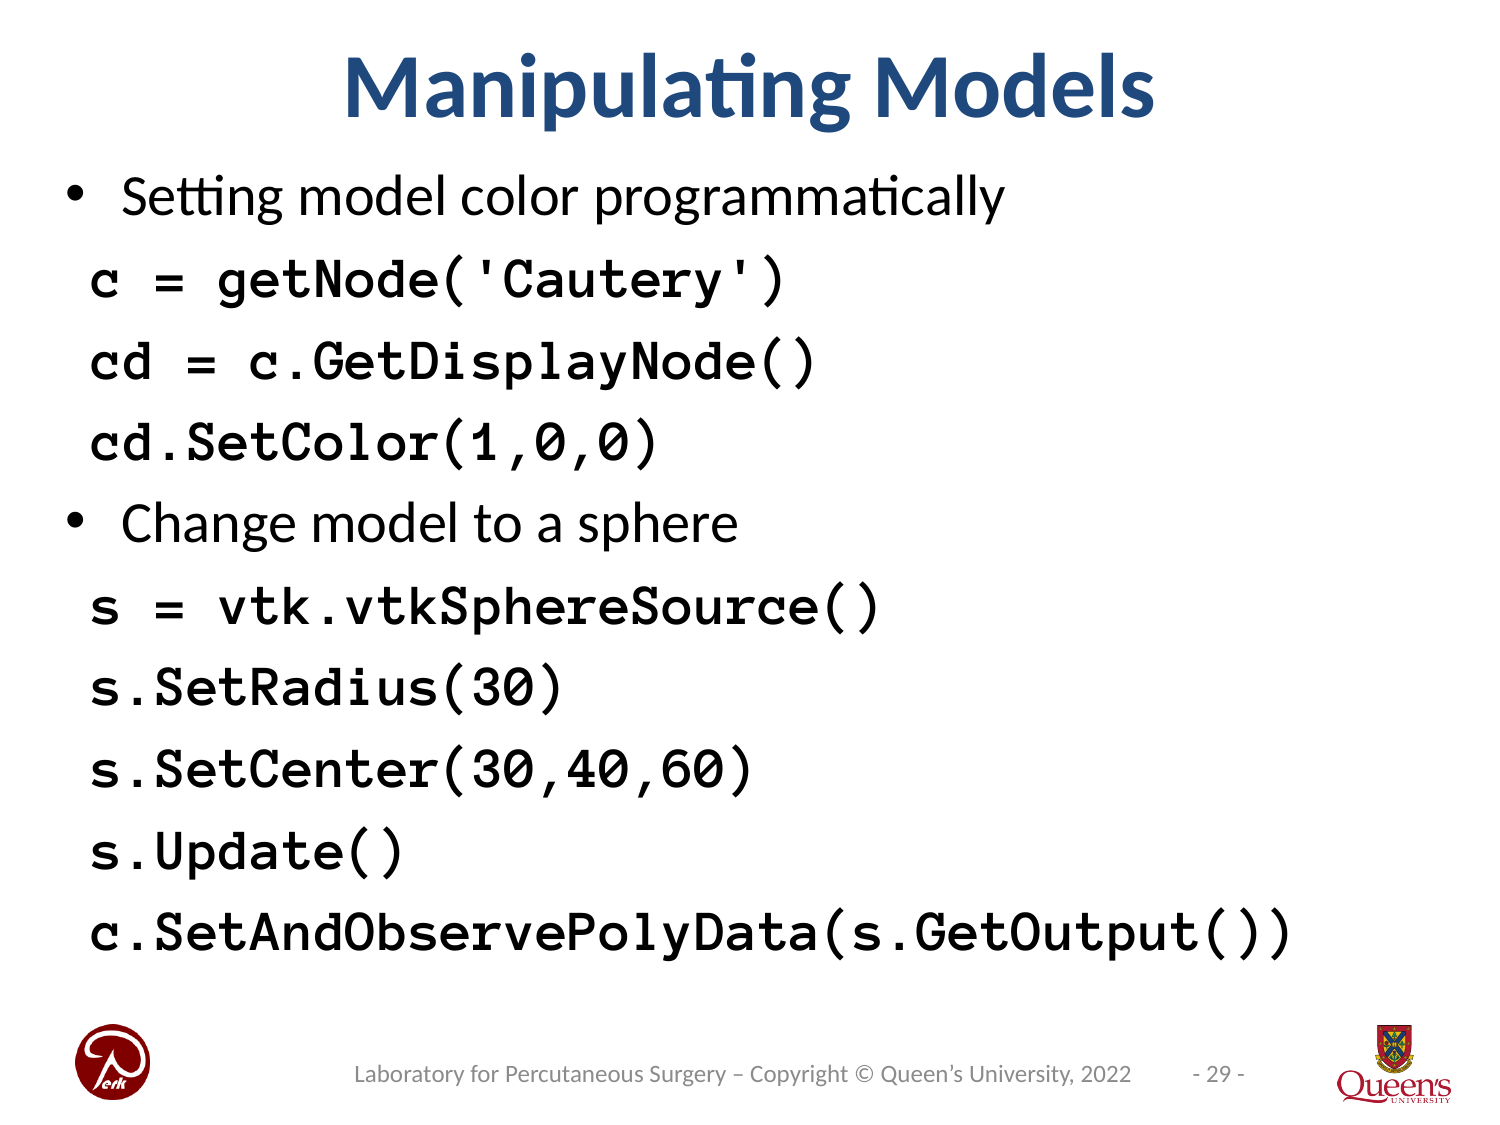

Manipulating Models
Setting model color programmatically
c = getNode('Cautery')
cd = c.GetDisplayNode()
cd.SetColor(1,0,0)
Change model to a sphere
s = vtk.vtkSphereSource()
s.SetRadius(30)
s.SetCenter(30,40,60)
s.Update()
c.SetAndObservePolyData(s.GetOutput())

Laboratory for Percutaneous Surgery – Copyright © Queen’s University, 2022
- 29 -